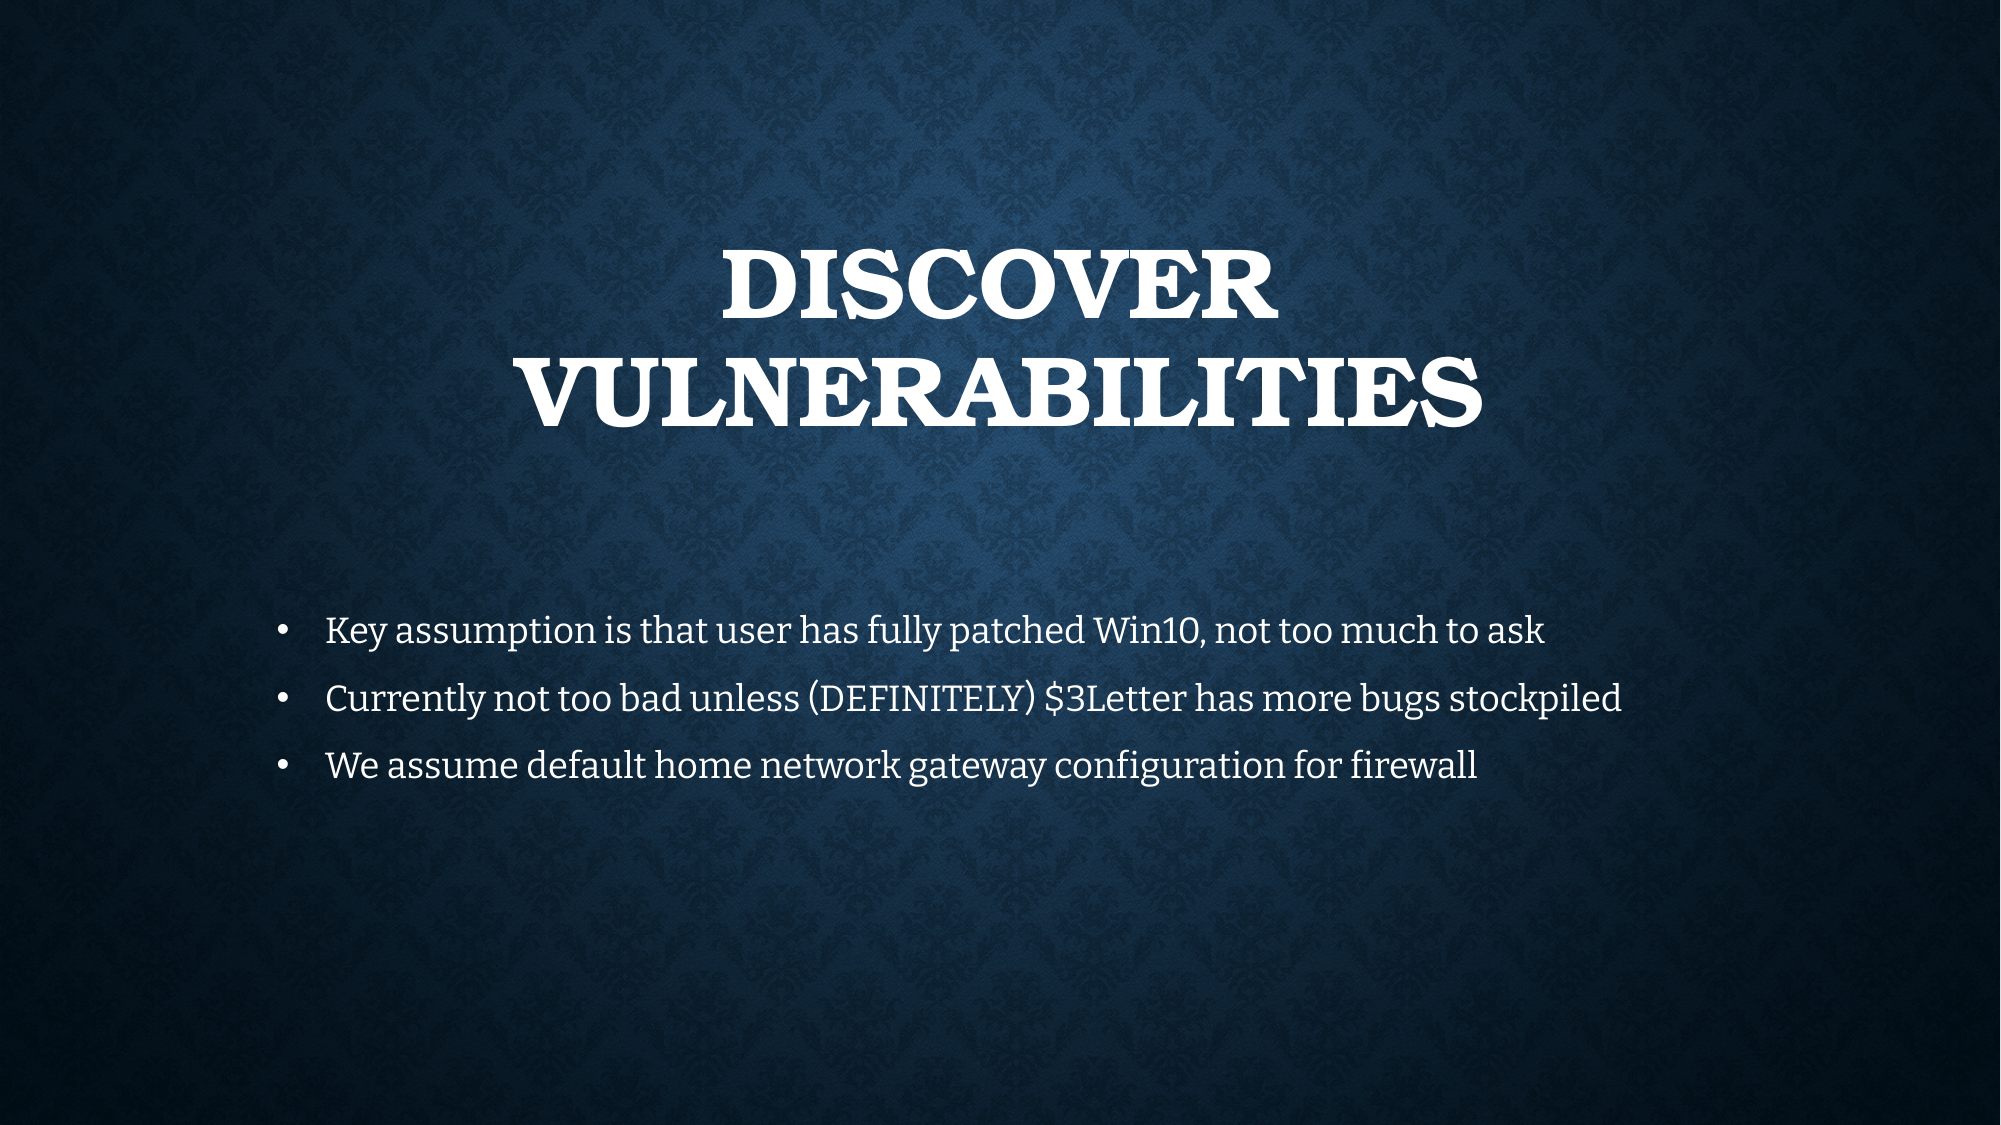

# Discover Vulnerabilities
Key assumption is that user has fully patched Win10, not too much to ask
Currently not too bad unless (DEFINITELY) $3Letter has more bugs stockpiled
We assume default home network gateway configuration for firewall